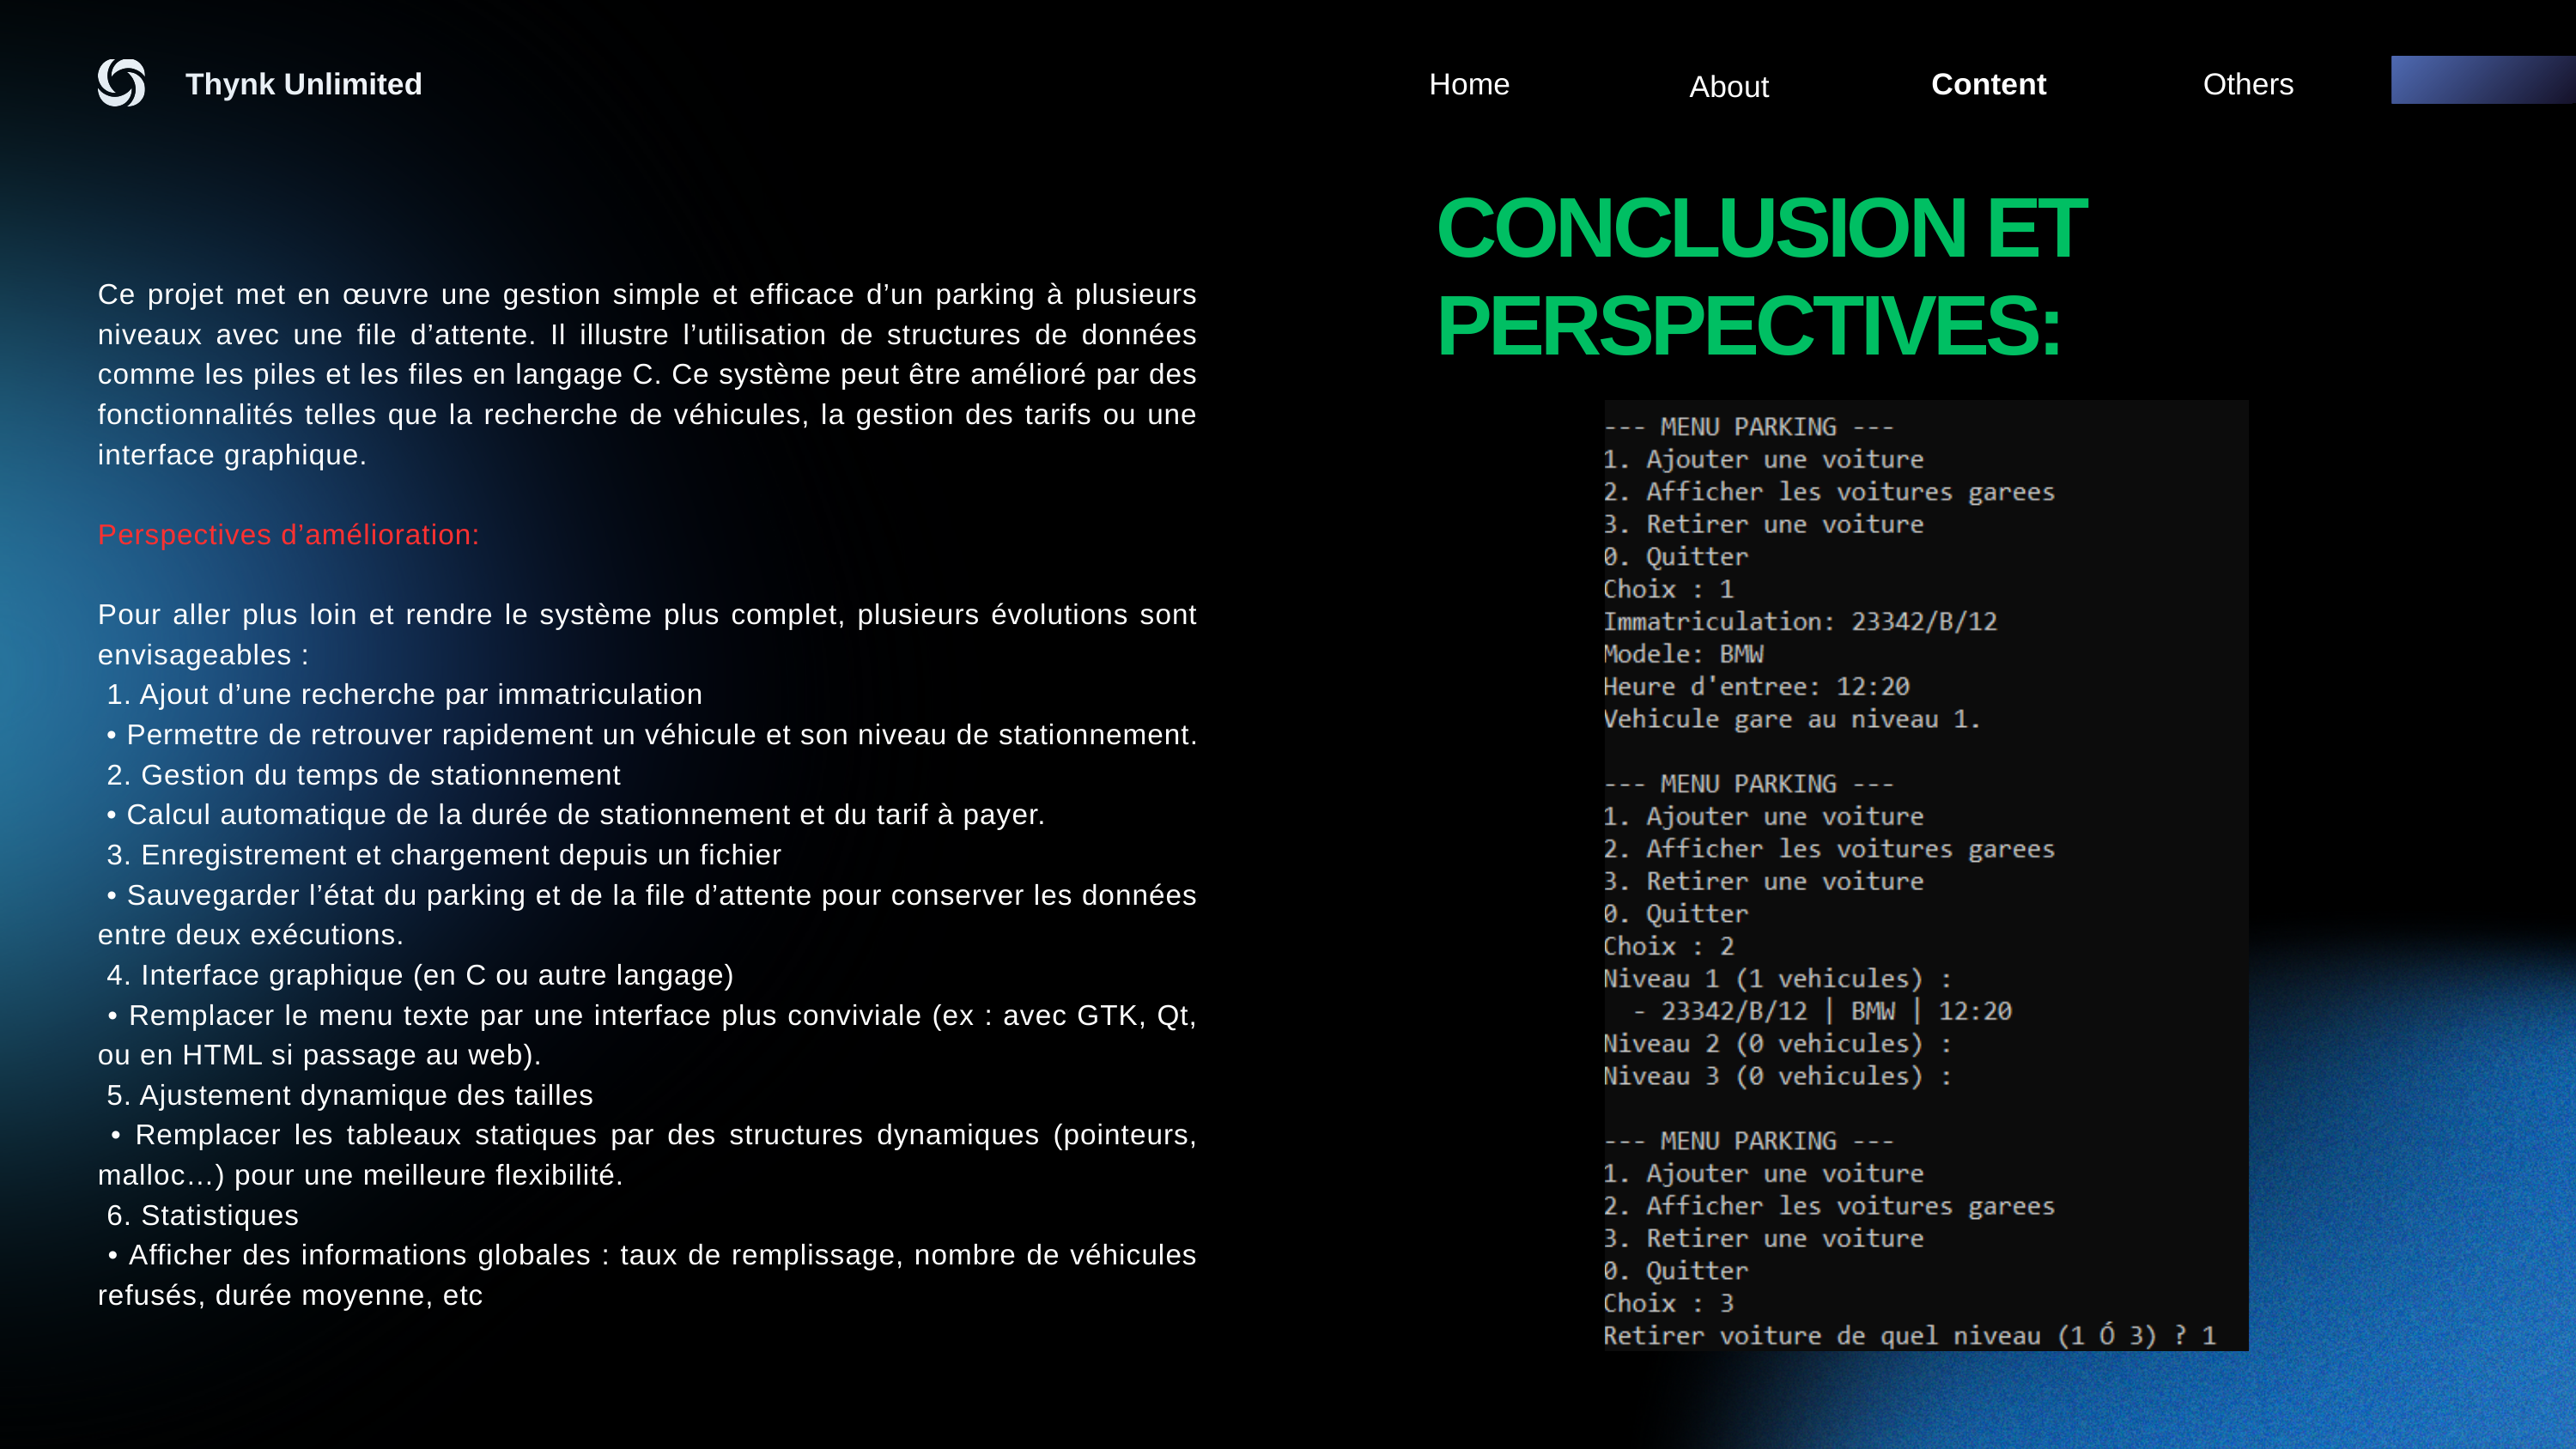

Thynk Unlimited
Home
Content
Others

About
CONCLUSION ET PERSPECTIVES:
Ce projet met en œuvre une gestion simple et efficace d’un parking à plusieurs niveaux avec une file d’attente. Il illustre l’utilisation de structures de données comme les piles et les files en langage C. Ce système peut être amélioré par des fonctionnalités telles que la recherche de véhicules, la gestion des tarifs ou une interface graphique.

Perspectives d’amélioration:

Pour aller plus loin et rendre le système plus complet, plusieurs évolutions sont envisageables :
 1. Ajout d’une recherche par immatriculation
 • Permettre de retrouver rapidement un véhicule et son niveau de stationnement.
 2. Gestion du temps de stationnement
 • Calcul automatique de la durée de stationnement et du tarif à payer.
 3. Enregistrement et chargement depuis un fichier
 • Sauvegarder l’état du parking et de la file d’attente pour conserver les données entre deux exécutions.
 4. Interface graphique (en C ou autre langage)
 • Remplacer le menu texte par une interface plus conviviale (ex : avec GTK, Qt, ou en HTML si passage au web).
 5. Ajustement dynamique des tailles
 • Remplacer les tableaux statiques par des structures dynamiques (pointeurs, malloc…) pour une meilleure flexibilité.
 6. Statistiques
 • Afficher des informations globales : taux de remplissage, nombre de véhicules refusés, durée moyenne, etc